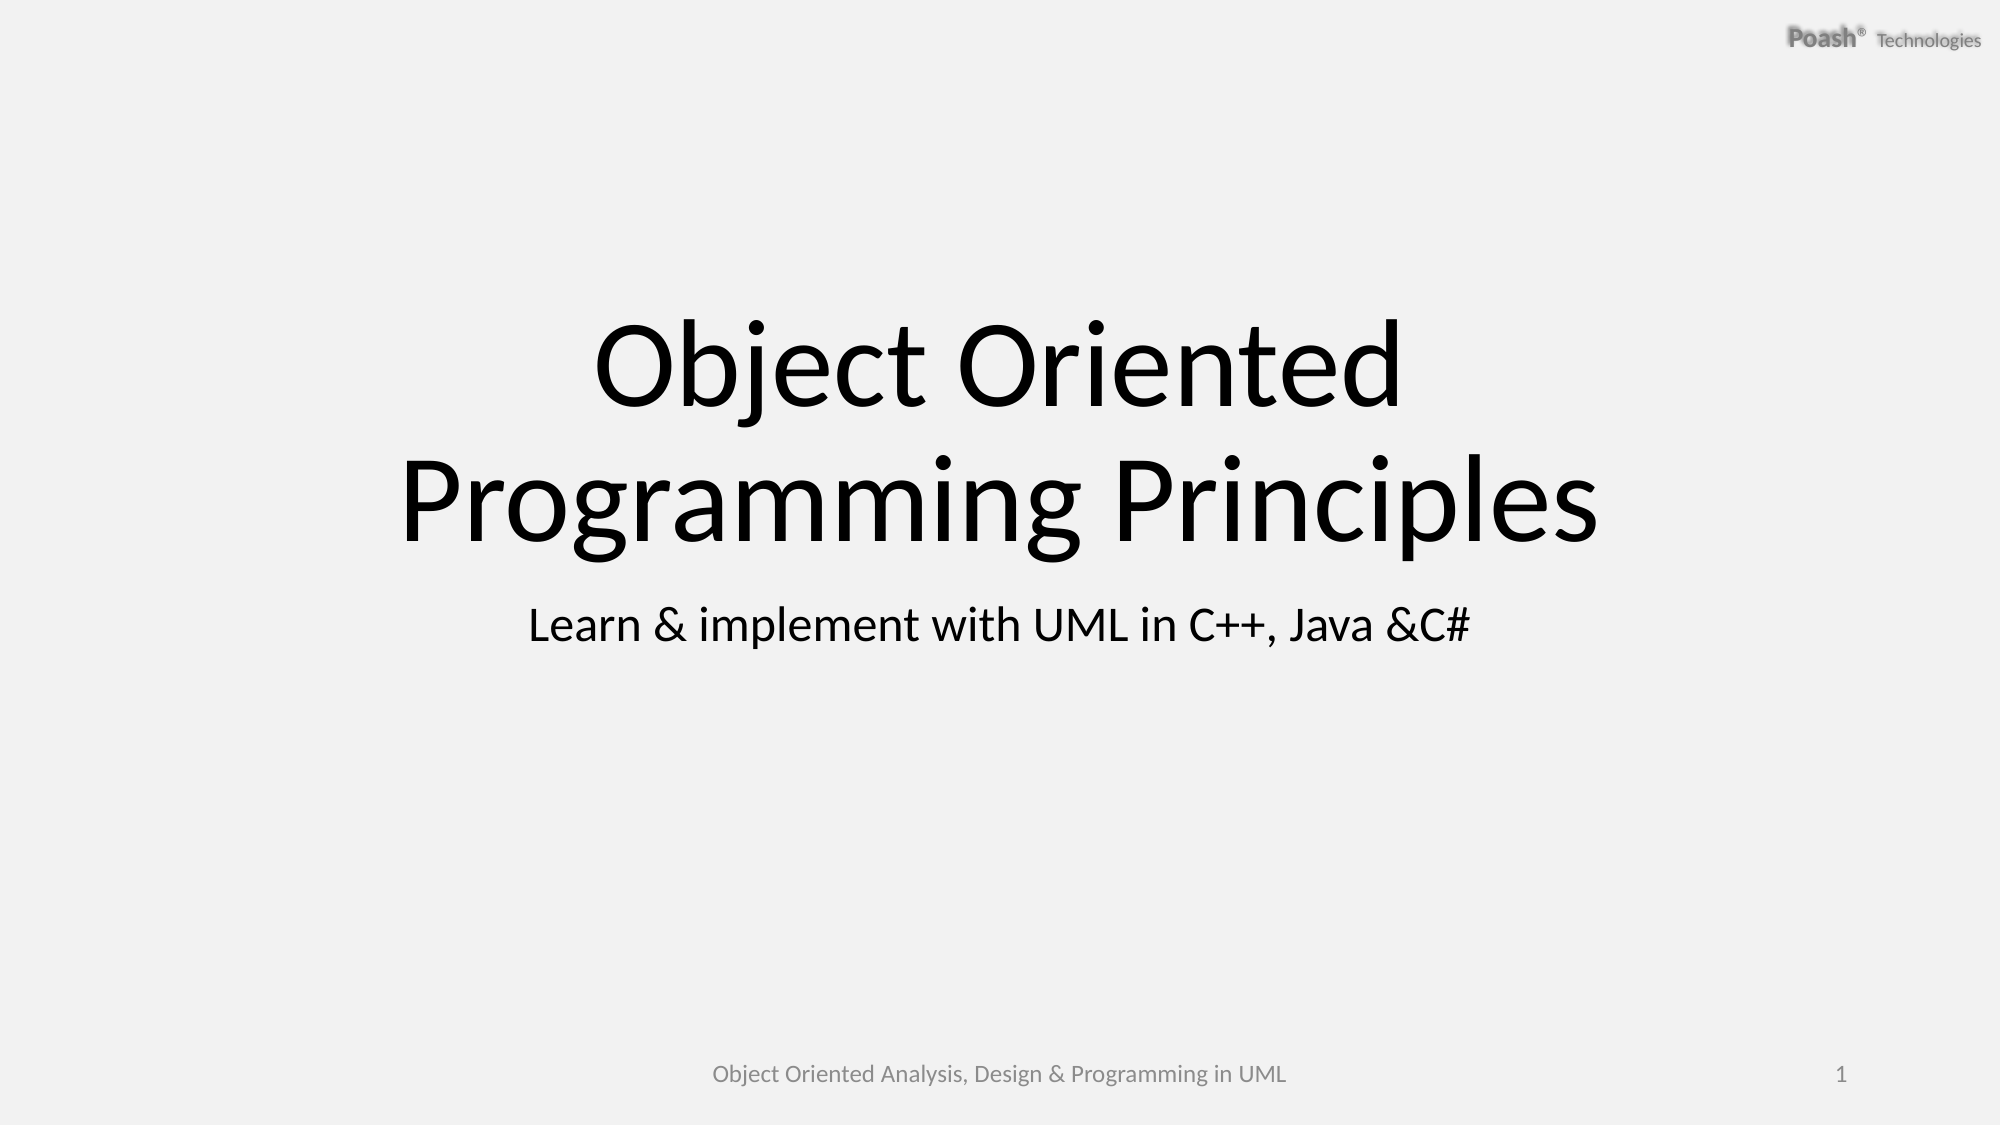

# Object Oriented Programming Principles
Learn & implement with UML in C++, Java &C#
Object Oriented Analysis, Design & Programming in UML
1